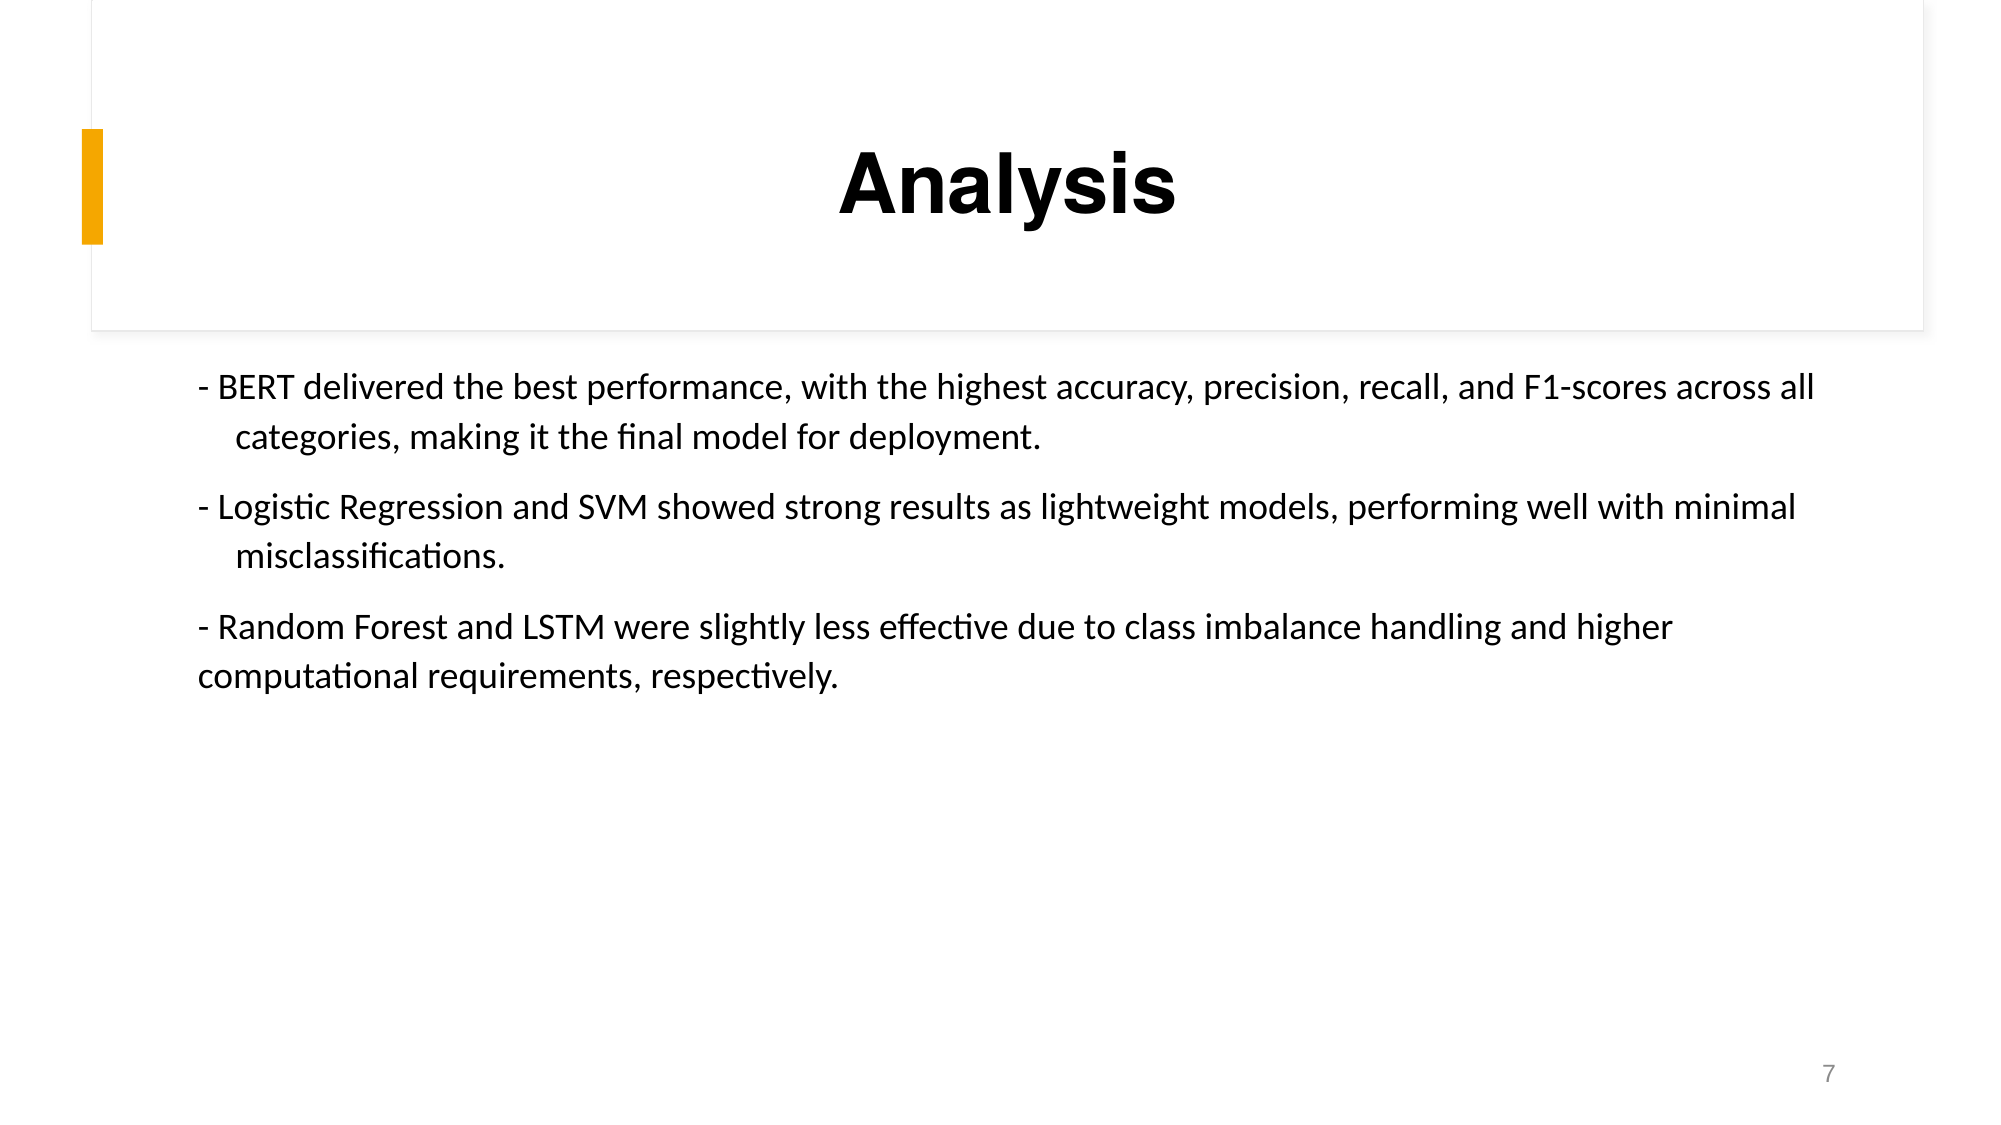

# Analysis
- BERT delivered the best performance, with the highest accuracy, precision, recall, and F1-scores across all categories, making it the final model for deployment.
- Logistic Regression and SVM showed strong results as lightweight models, performing well with minimal misclassifications.
- Random Forest and LSTM were slightly less effective due to class imbalance handling and higher computational requirements, respectively.
7